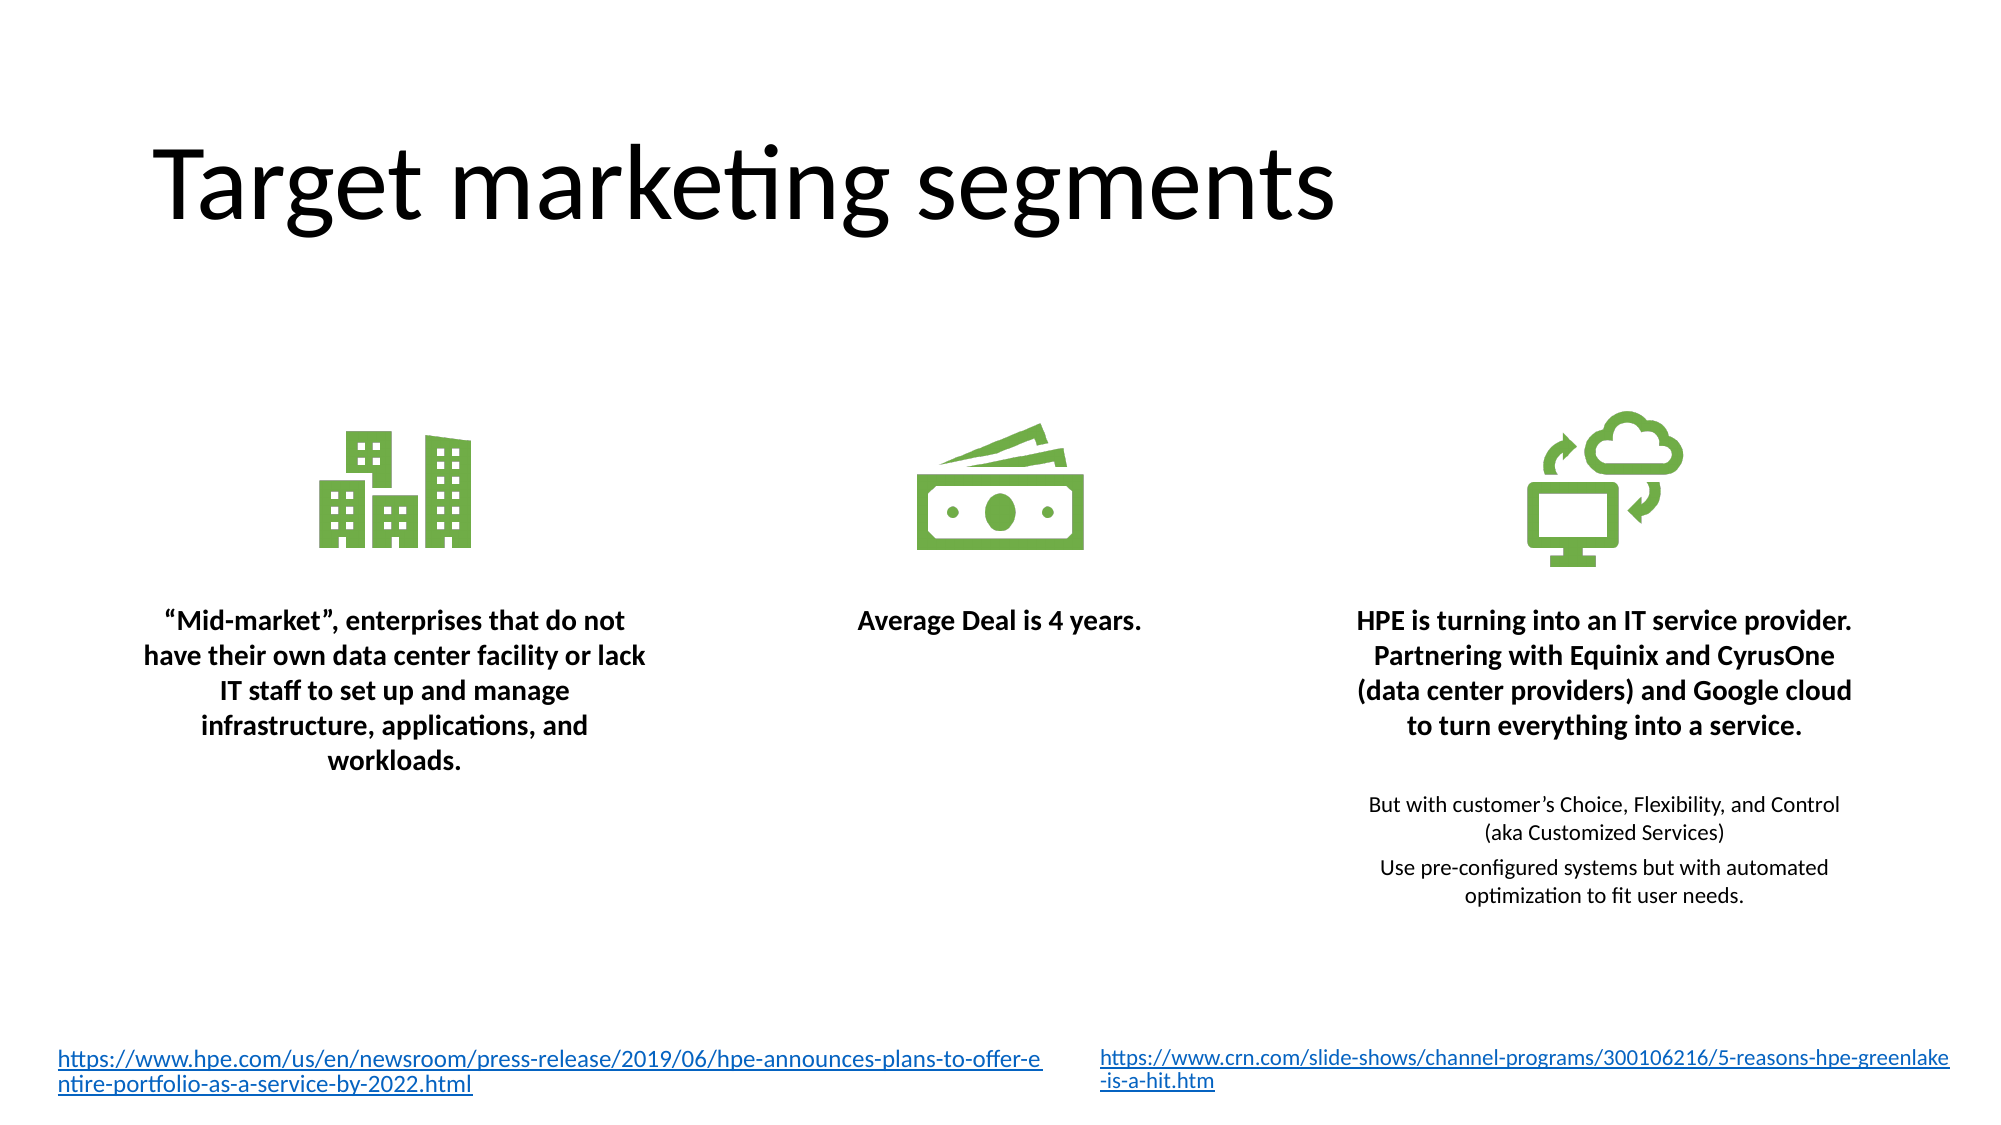

# Target marketing segments
“Mid-market”, enterprises that do not have their own data center facility or lack IT staff to set up and manage infrastructure, applications, and workloads.
Average Deal is 4 years.
HPE is turning into an IT service provider. Partnering with Equinix and CyrusOne (data center providers) and Google cloud to turn everything into a service.
But with customer’s Choice, Flexibility, and Control (aka Customized Services)
Use pre-configured systems but with automated optimization to fit user needs.
https://www.hpe.com/us/en/newsroom/press-release/2019/06/hpe-announces-plans-to-offer-entire-portfolio-as-a-service-by-2022.html
https://www.crn.com/slide-shows/channel-programs/300106216/5-reasons-hpe-greenlake-is-a-hit.htm